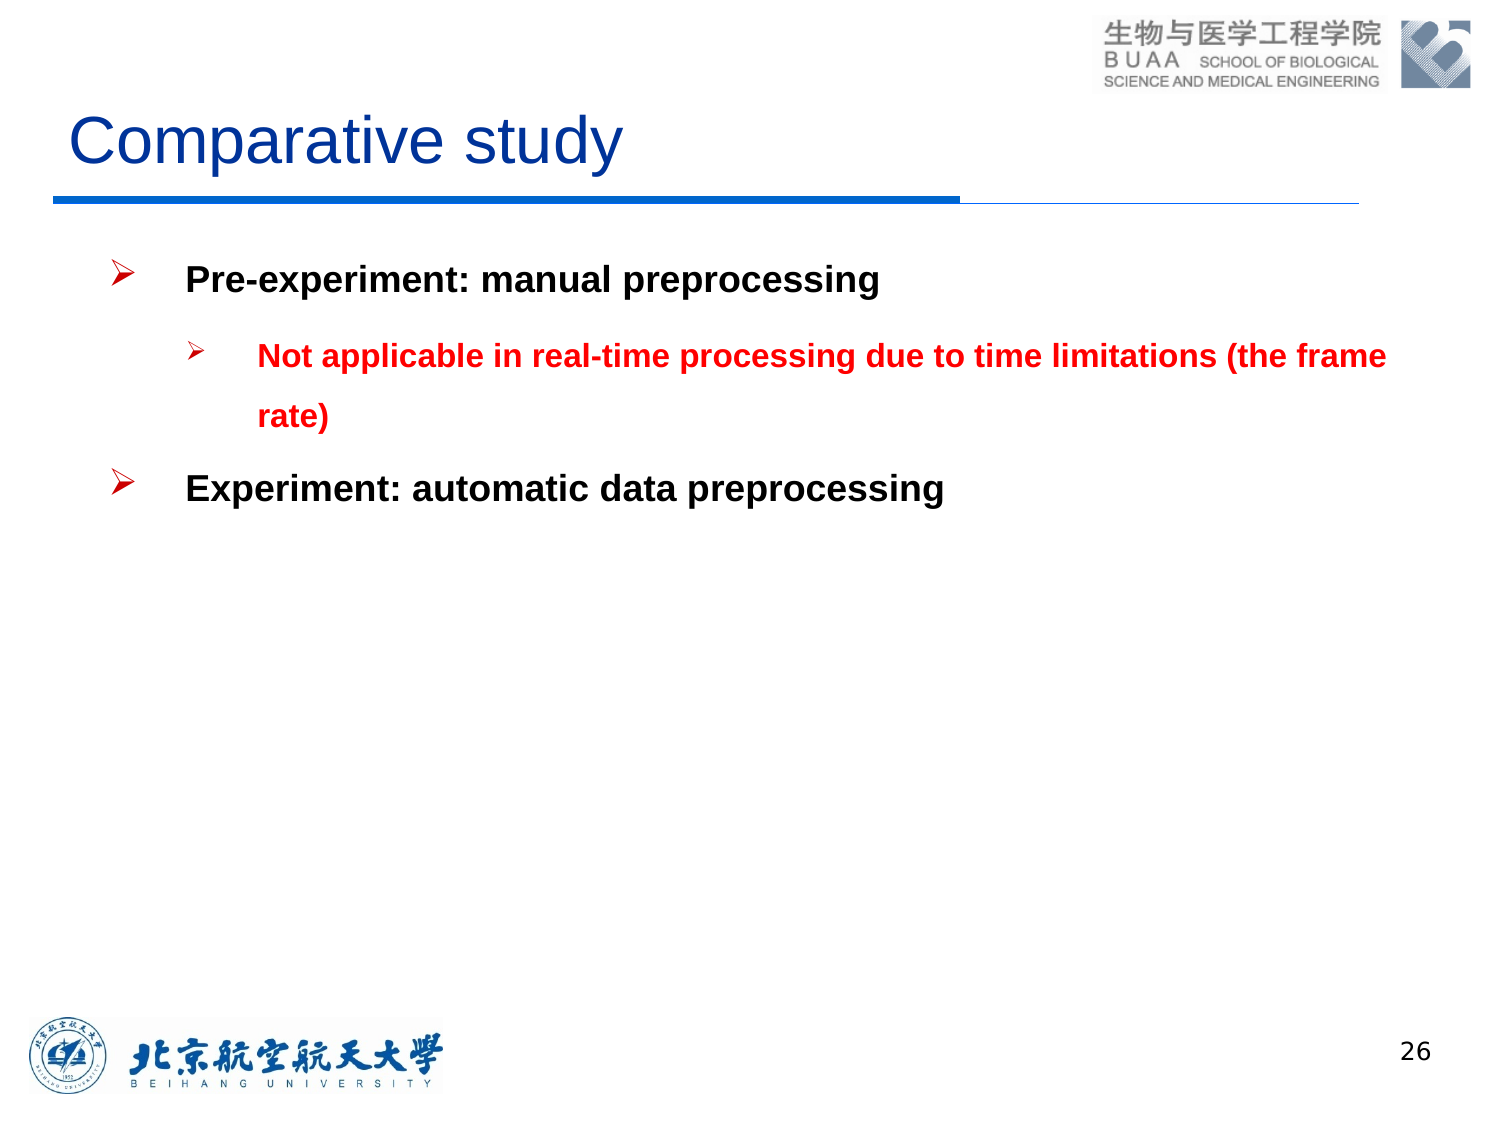

# Comparative study
Pre-experiment: manual preprocessing
Not applicable in real-time processing due to time limitations (the frame rate)
Experiment: automatic data preprocessing
26